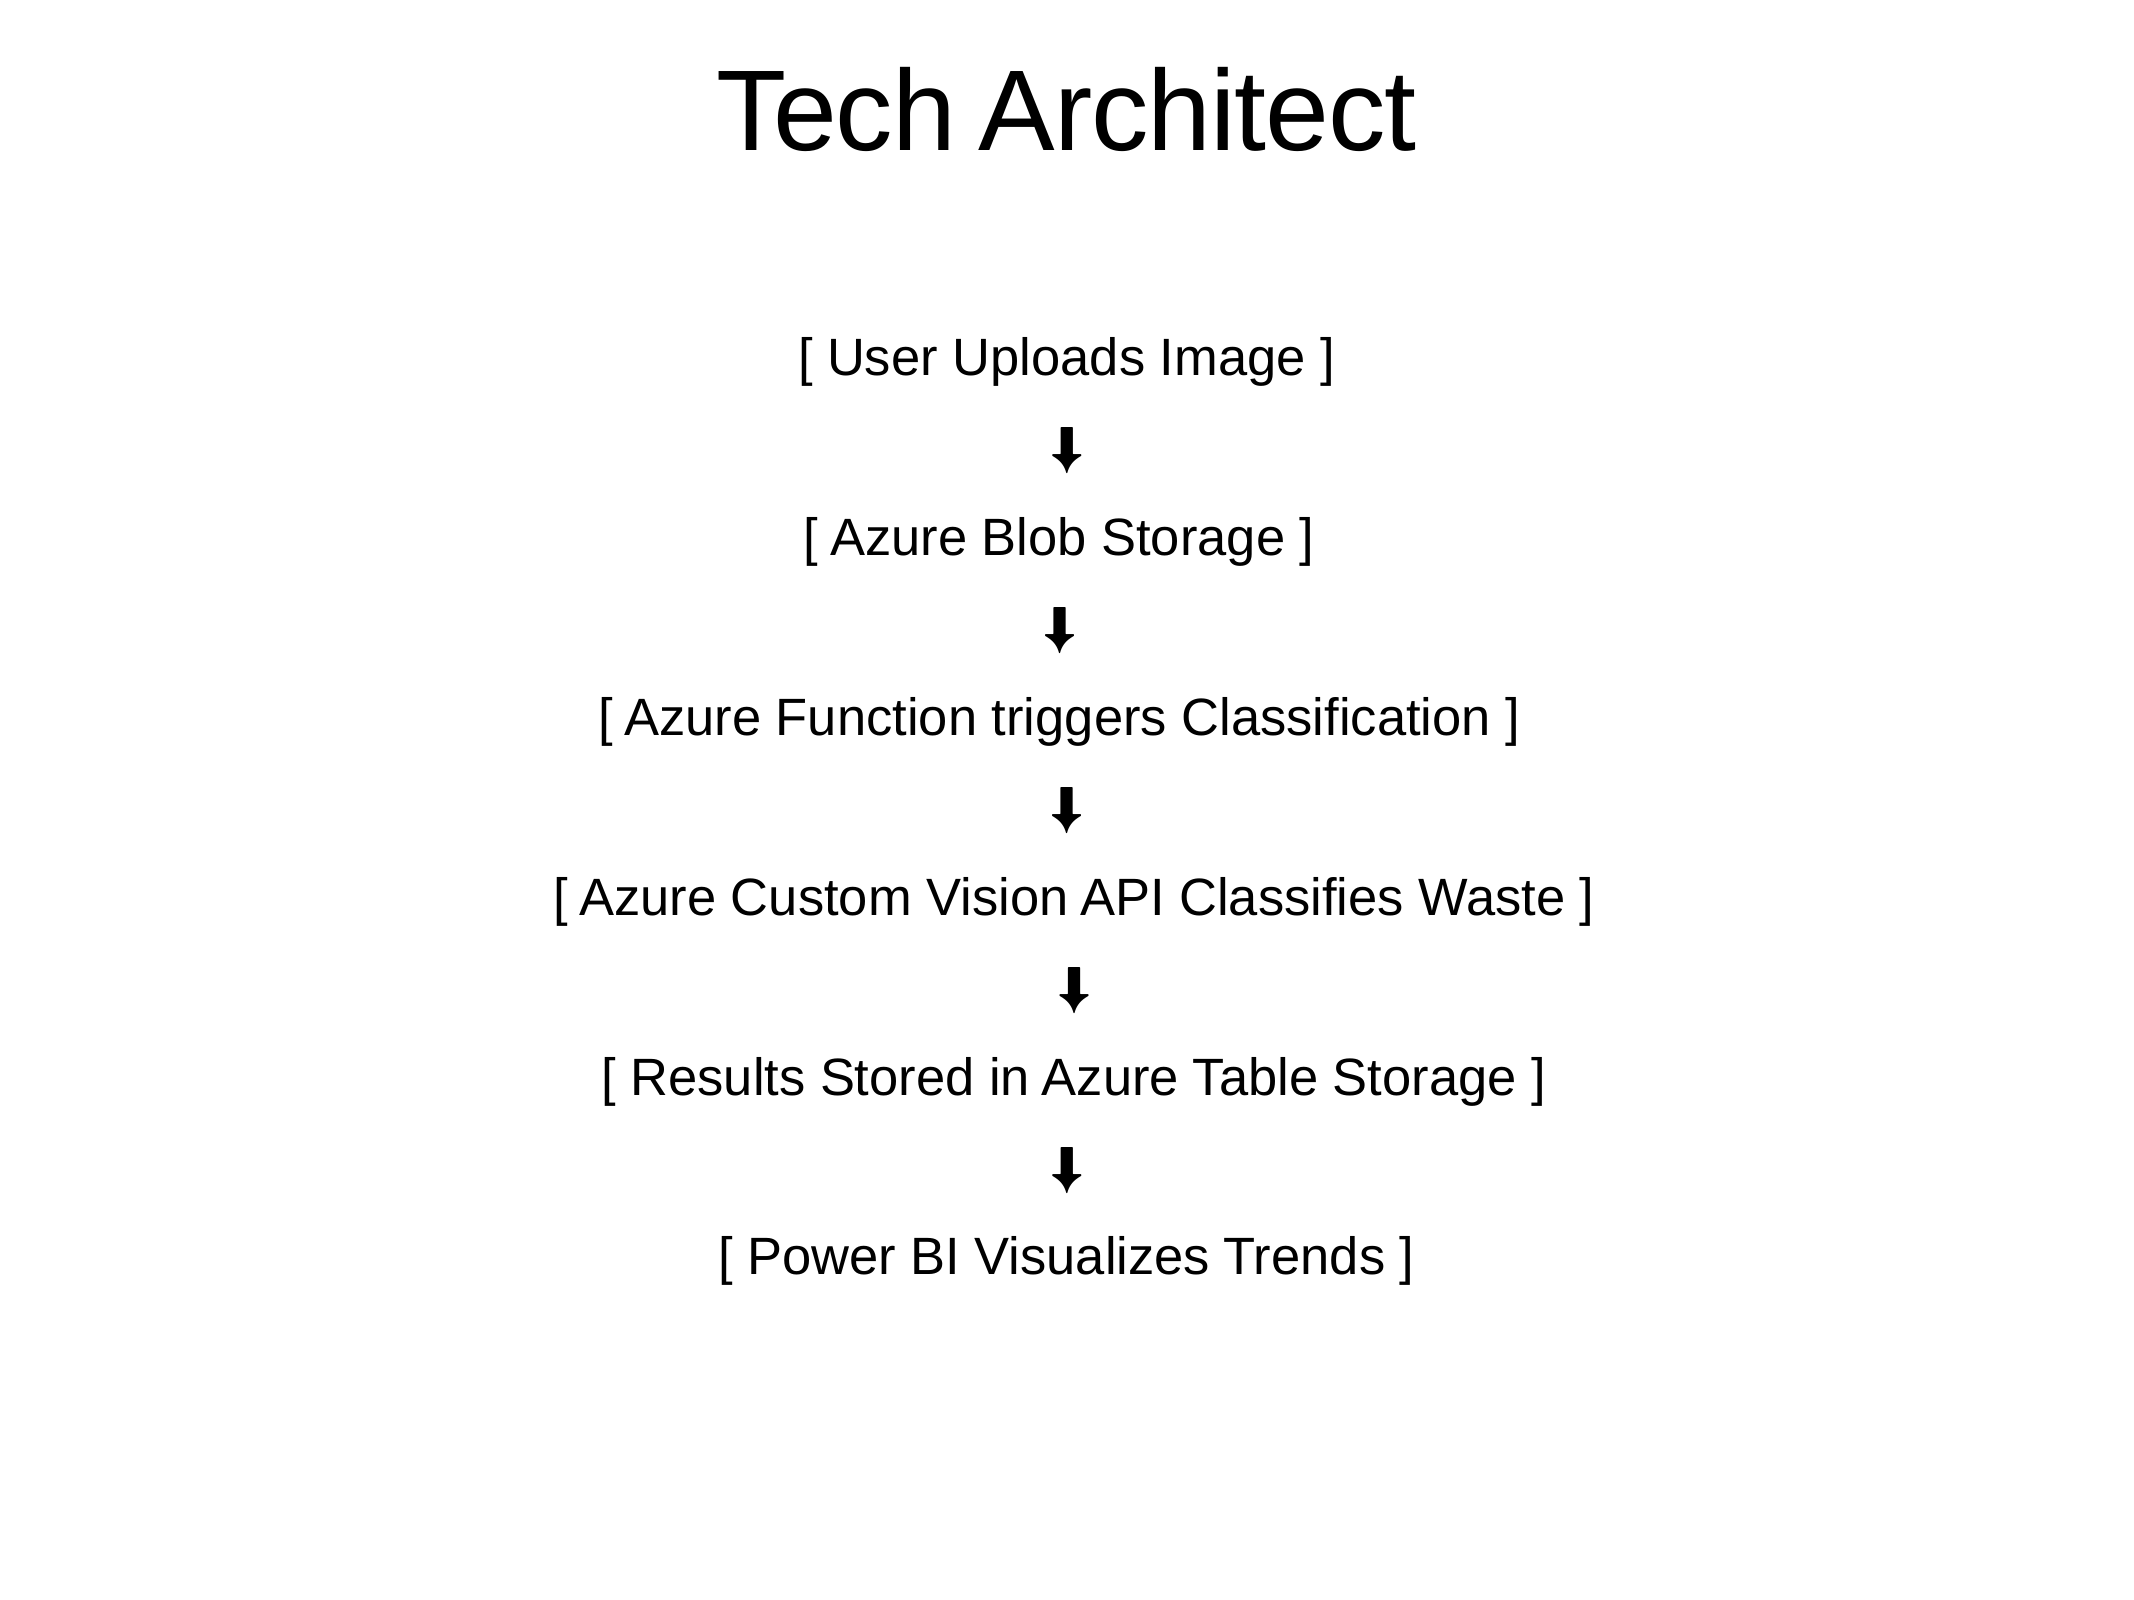

# Tech Architect
[ User Uploads Image ]
 ⬇️
[ Azure Blob Storage ]
⬇️
[ Azure Function triggers Classification ]
⬇️
 [ Azure Custom Vision API Classifies Waste ]
 ⬇️
 [ Results Stored in Azure Table Storage ]
 ⬇️
[ Power BI Visualizes Trends ]